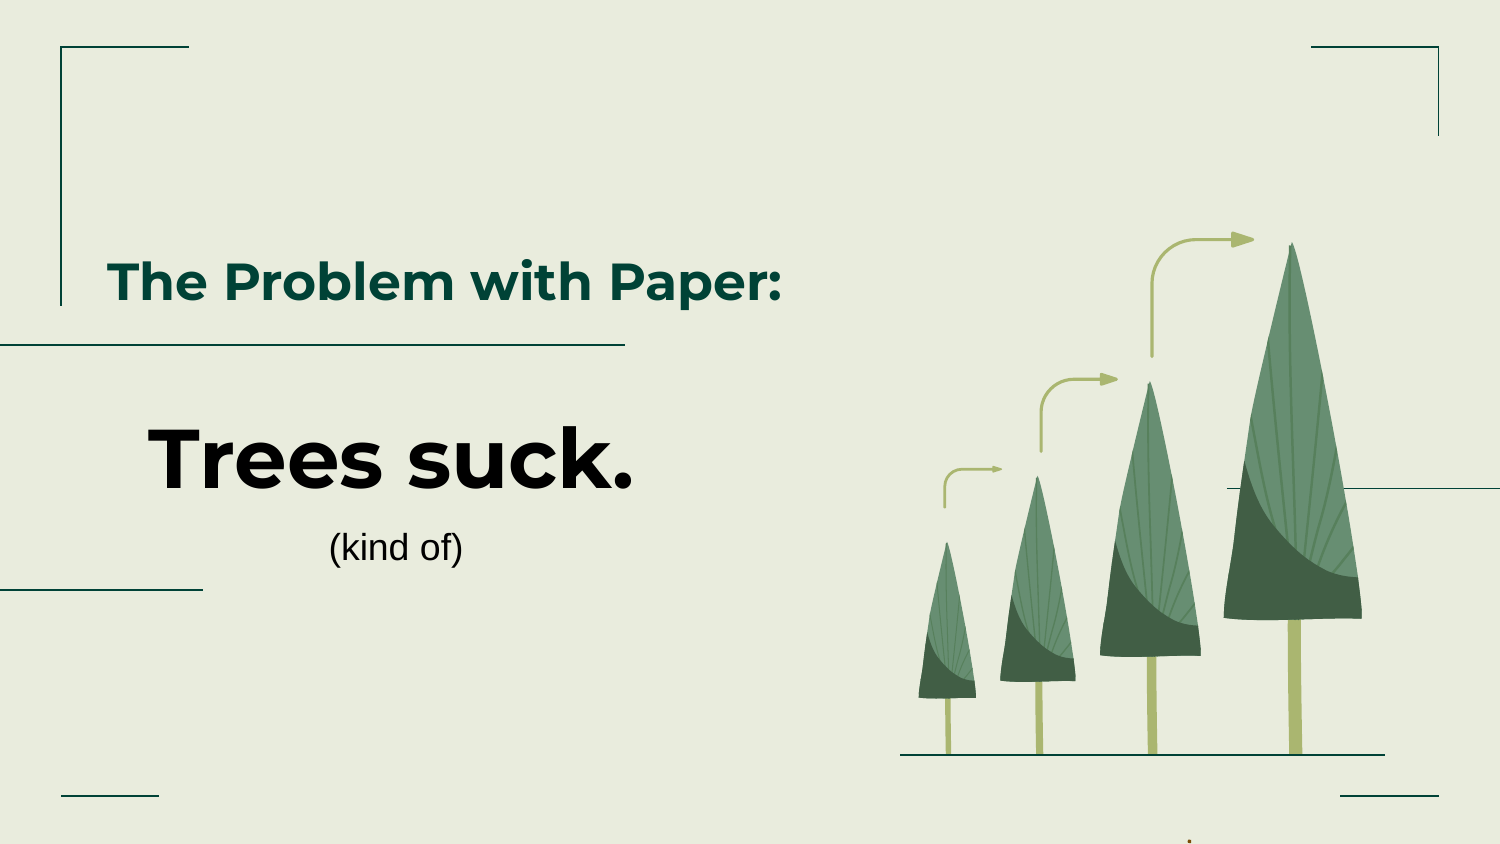

# The Problem with Paper:

Trees suck.

(kind of)